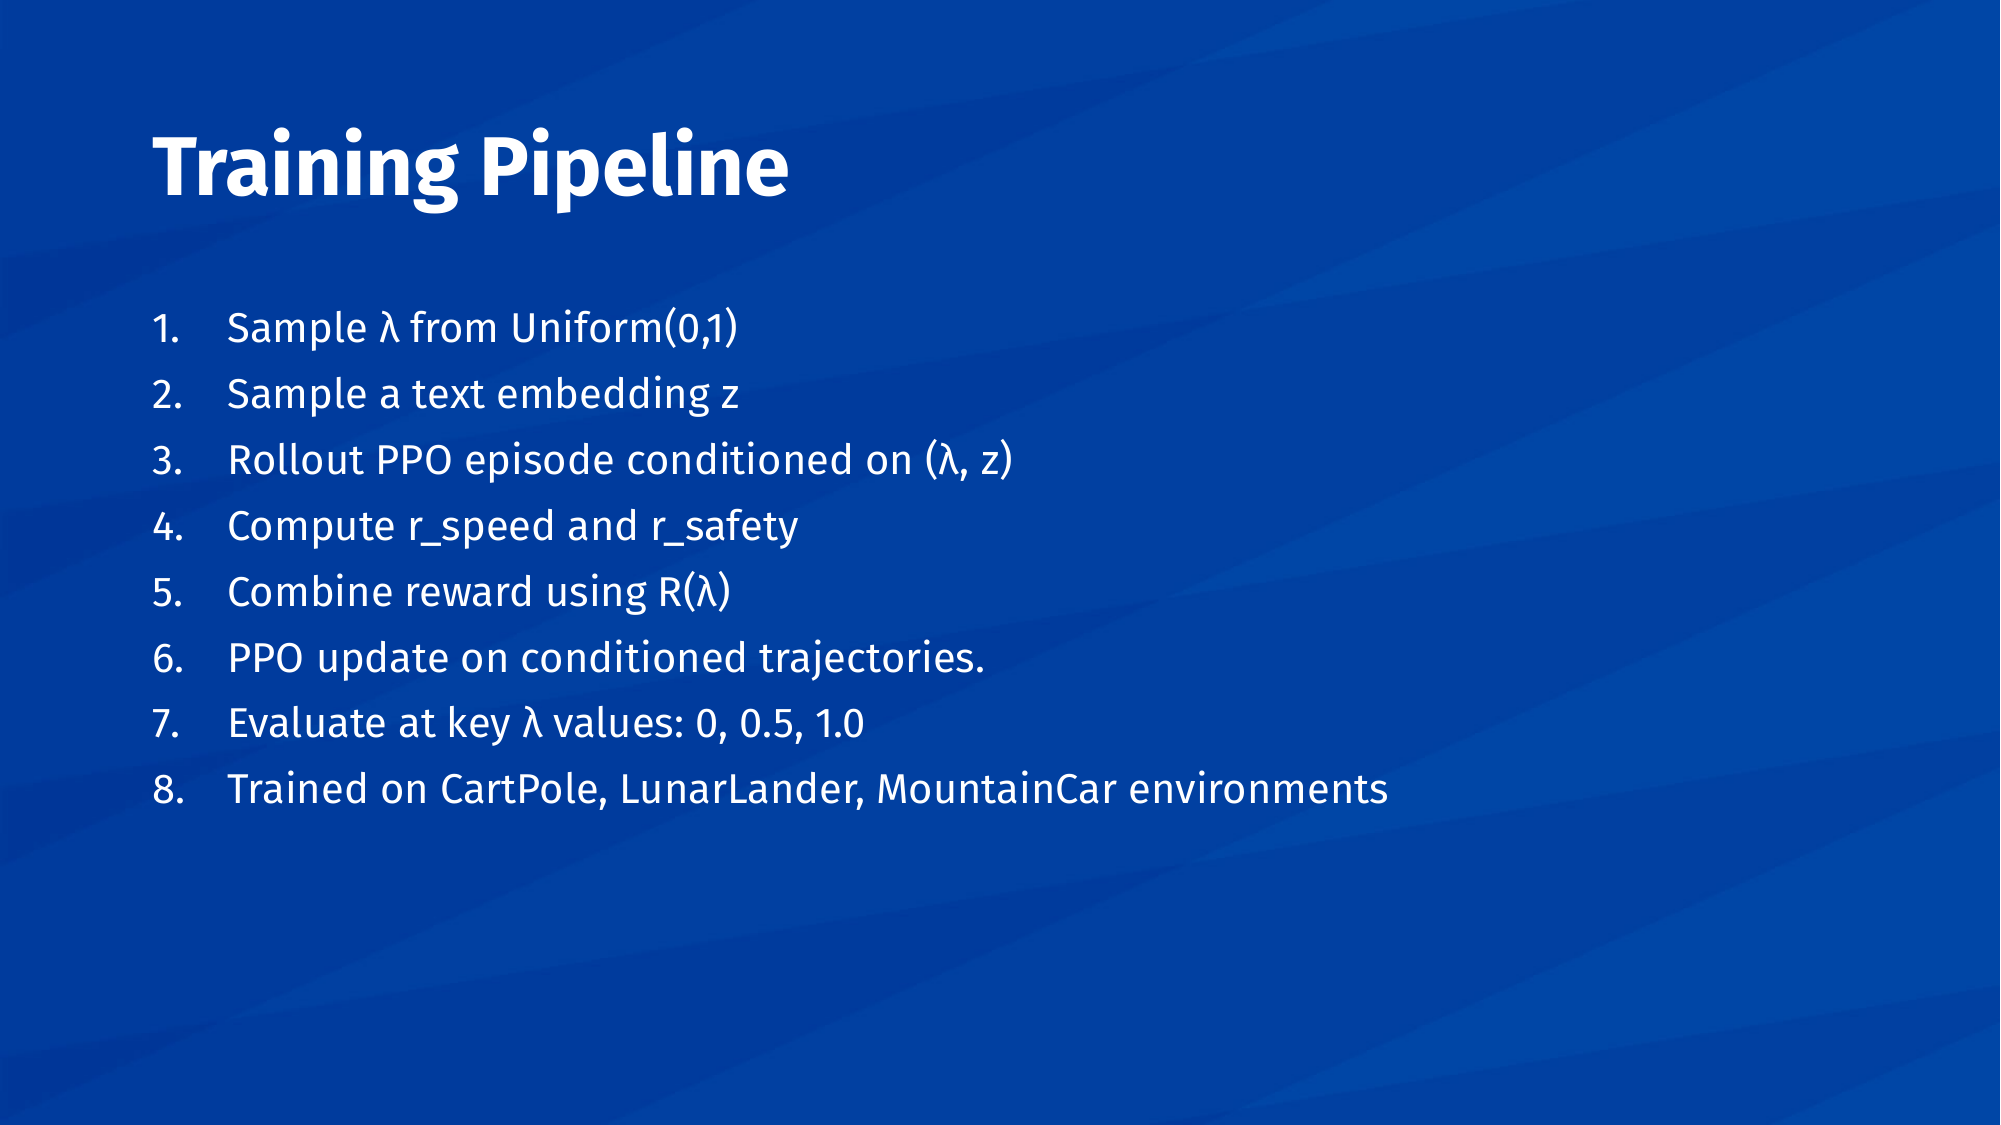

# Training Pipeline
Sample λ from Uniform(0,1)
Sample a text embedding z
Rollout PPO episode conditioned on (λ, z)
Compute r_speed and r_safety
Combine reward using R(λ)
PPO update on conditioned trajectories.
Evaluate at key λ values: 0, 0.5, 1.0
Trained on CartPole, LunarLander, MountainCar environments